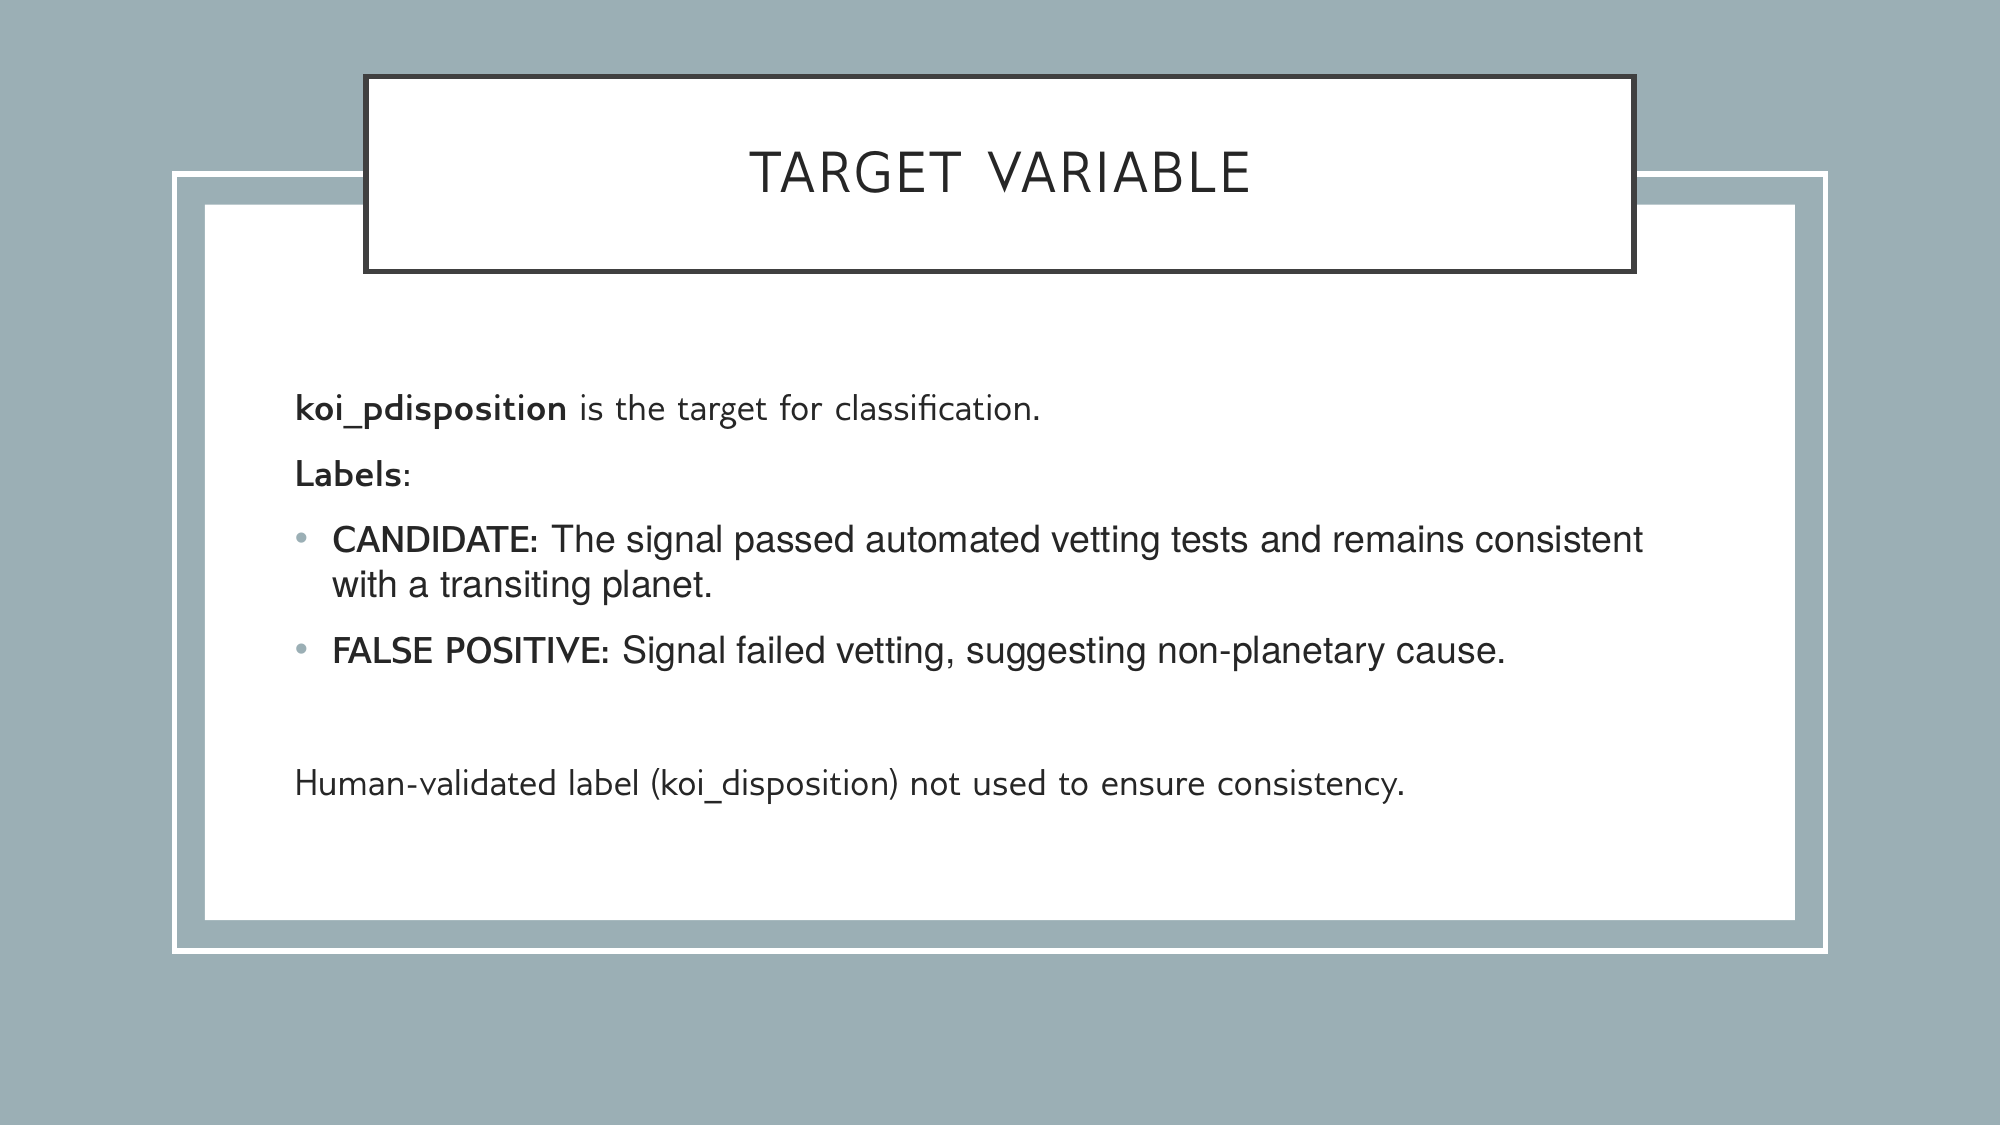

# Target variable

koi_pdisposition is the target for classification.
Labels:
CANDIDATE: The signal passed automated vetting tests and remains consistent with a transiting planet.
FALSE POSITIVE: Signal failed vetting, suggesting non-planetary cause.

Human-validated label (koi_disposition) not used to ensure consistency.